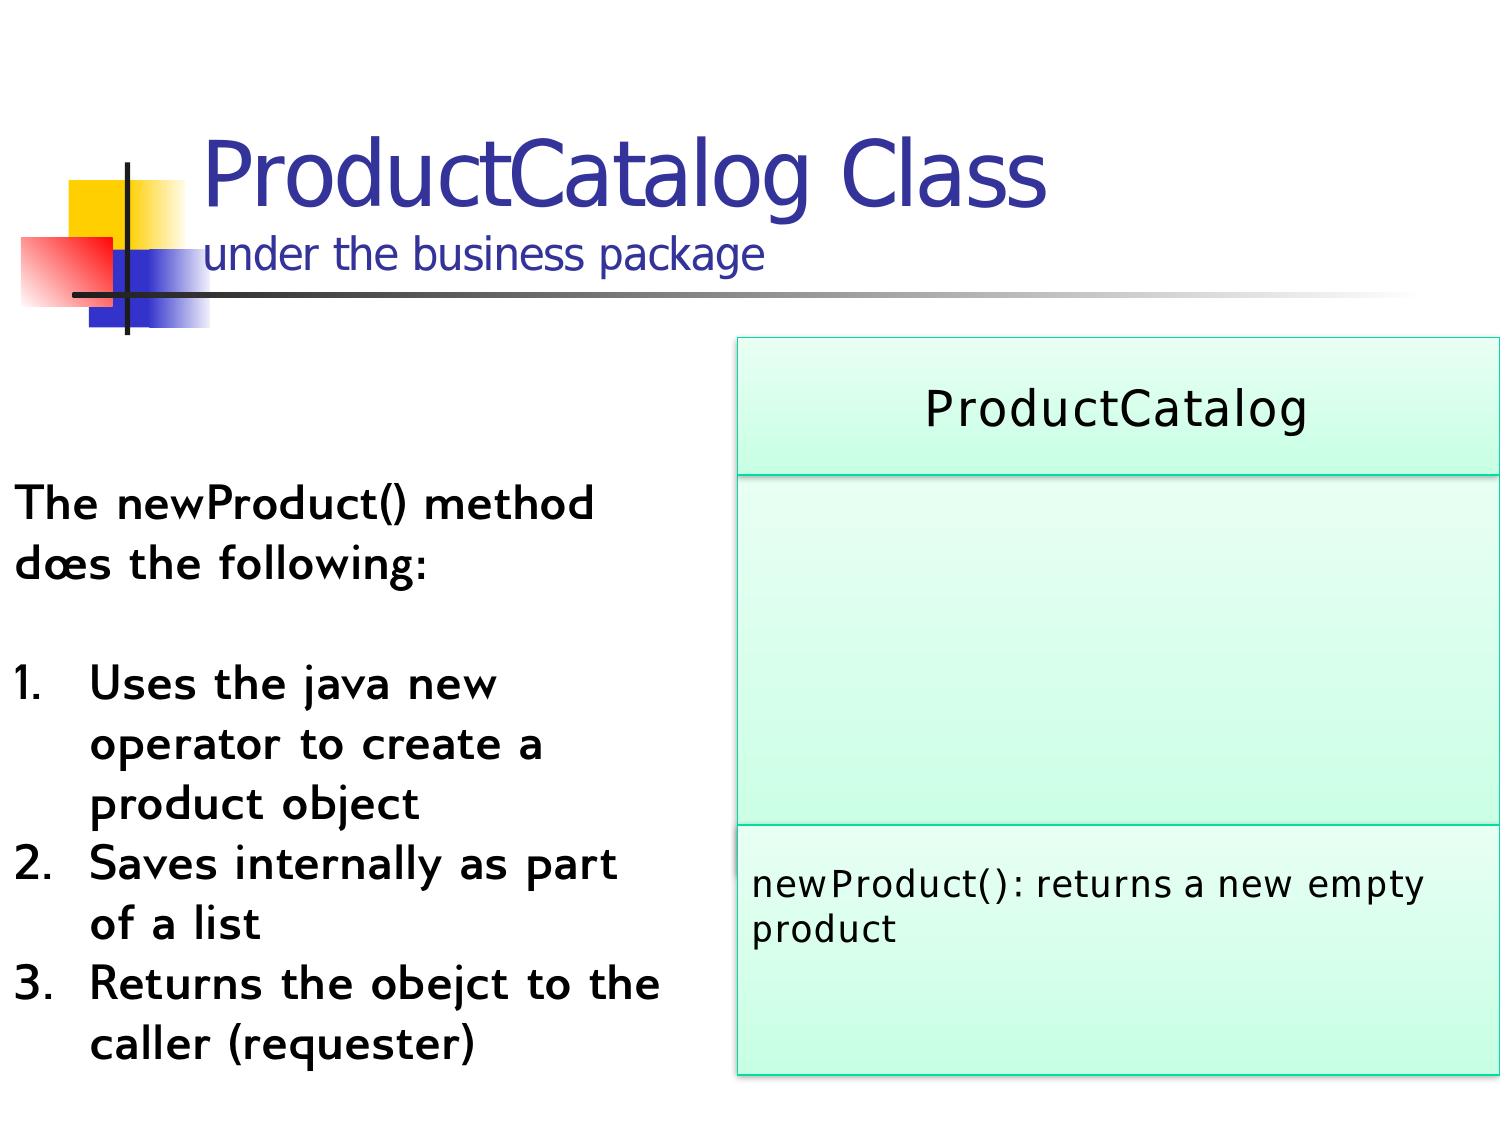

# ProductCatalog Class under the business package
ProductCatalog
The newProduct() method does the following:

Uses the java new operator to create a product object
Saves internally as part of a list
Returns the obejct to the caller (requester)

newProduct(): returns a new empty product